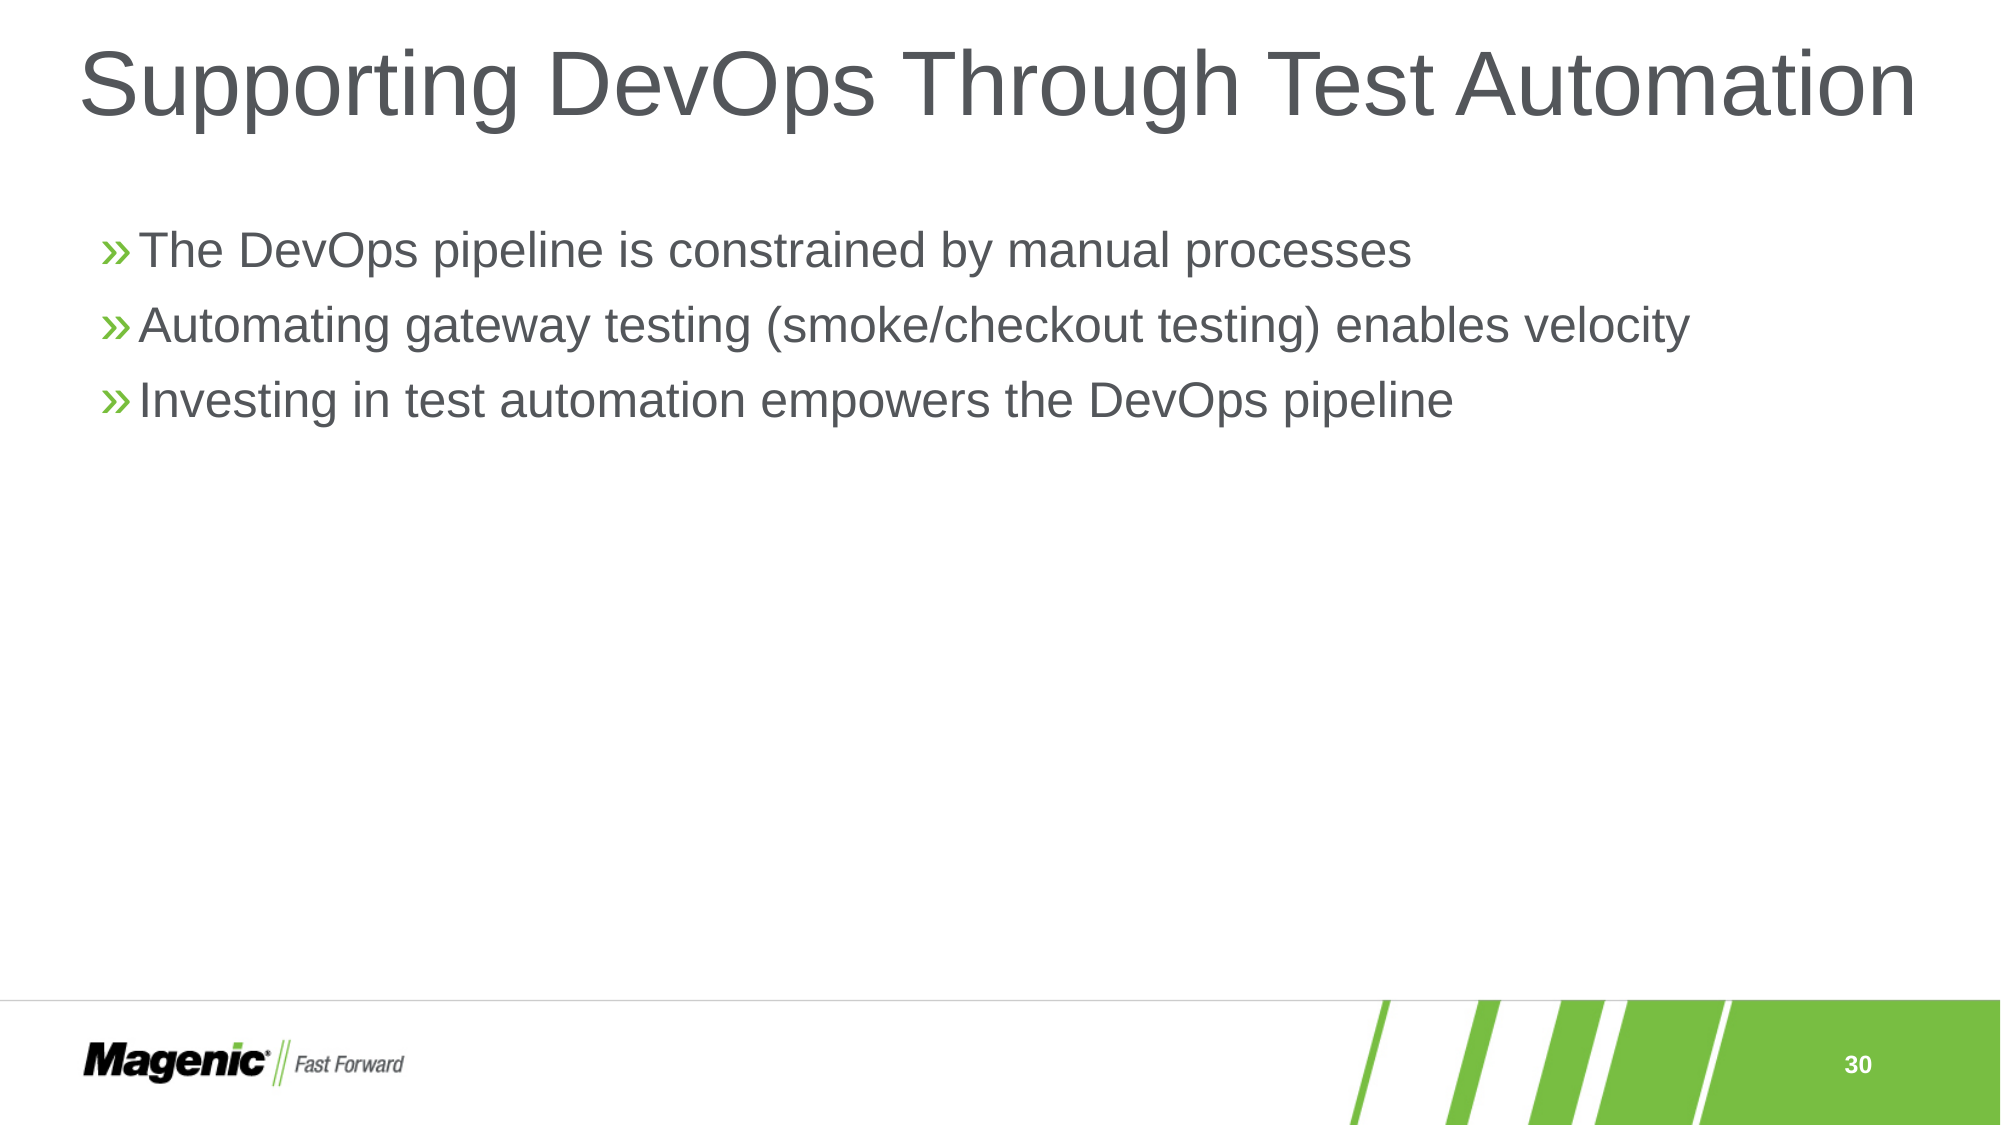

# Supporting DevOps Through Test Automation

The DevOps pipeline is constrained by manual processes
Automating gateway testing (smoke/checkout testing) enables velocity
Investing in test automation empowers the DevOps pipeline